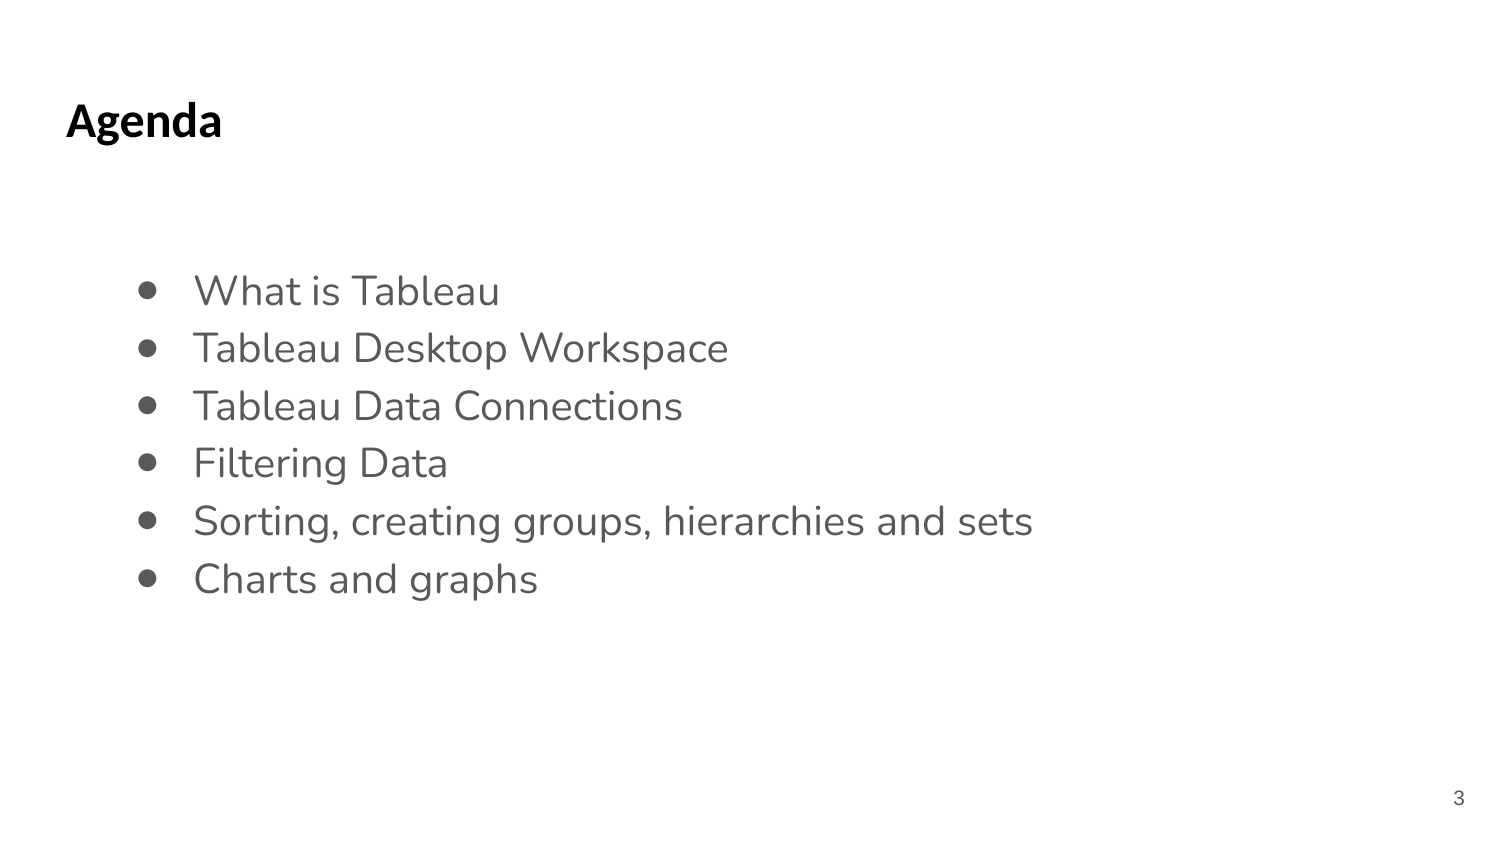

# Agenda
What is Tableau
Tableau Desktop Workspace
Tableau Data Connections
Filtering Data
Sorting, creating groups, hierarchies and sets
Charts and graphs
3